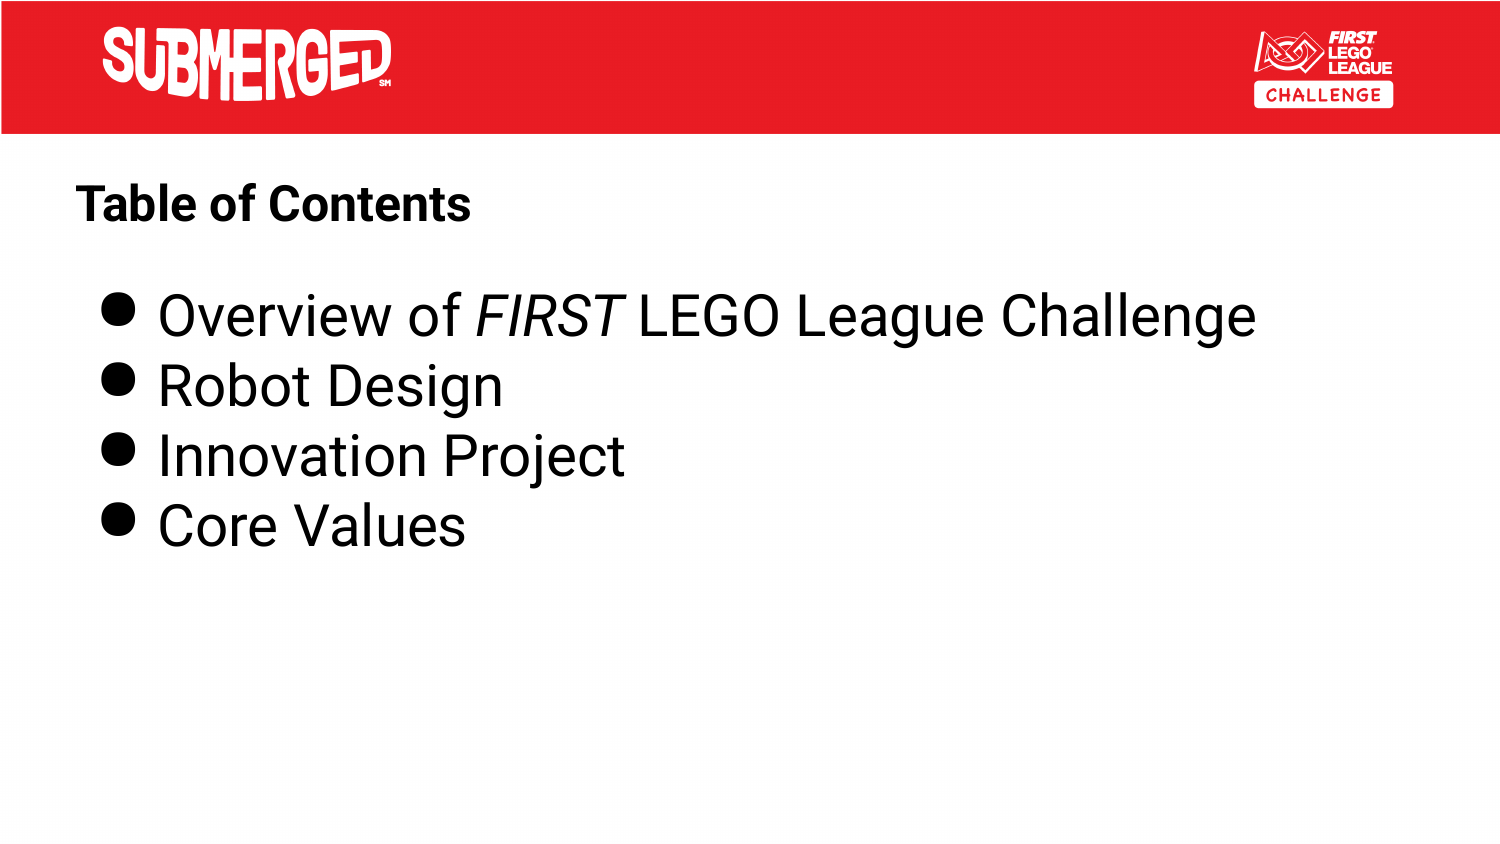

# Table of Contents
Overview of FIRST LEGO League Challenge
Robot Design
Innovation Project
Core Values